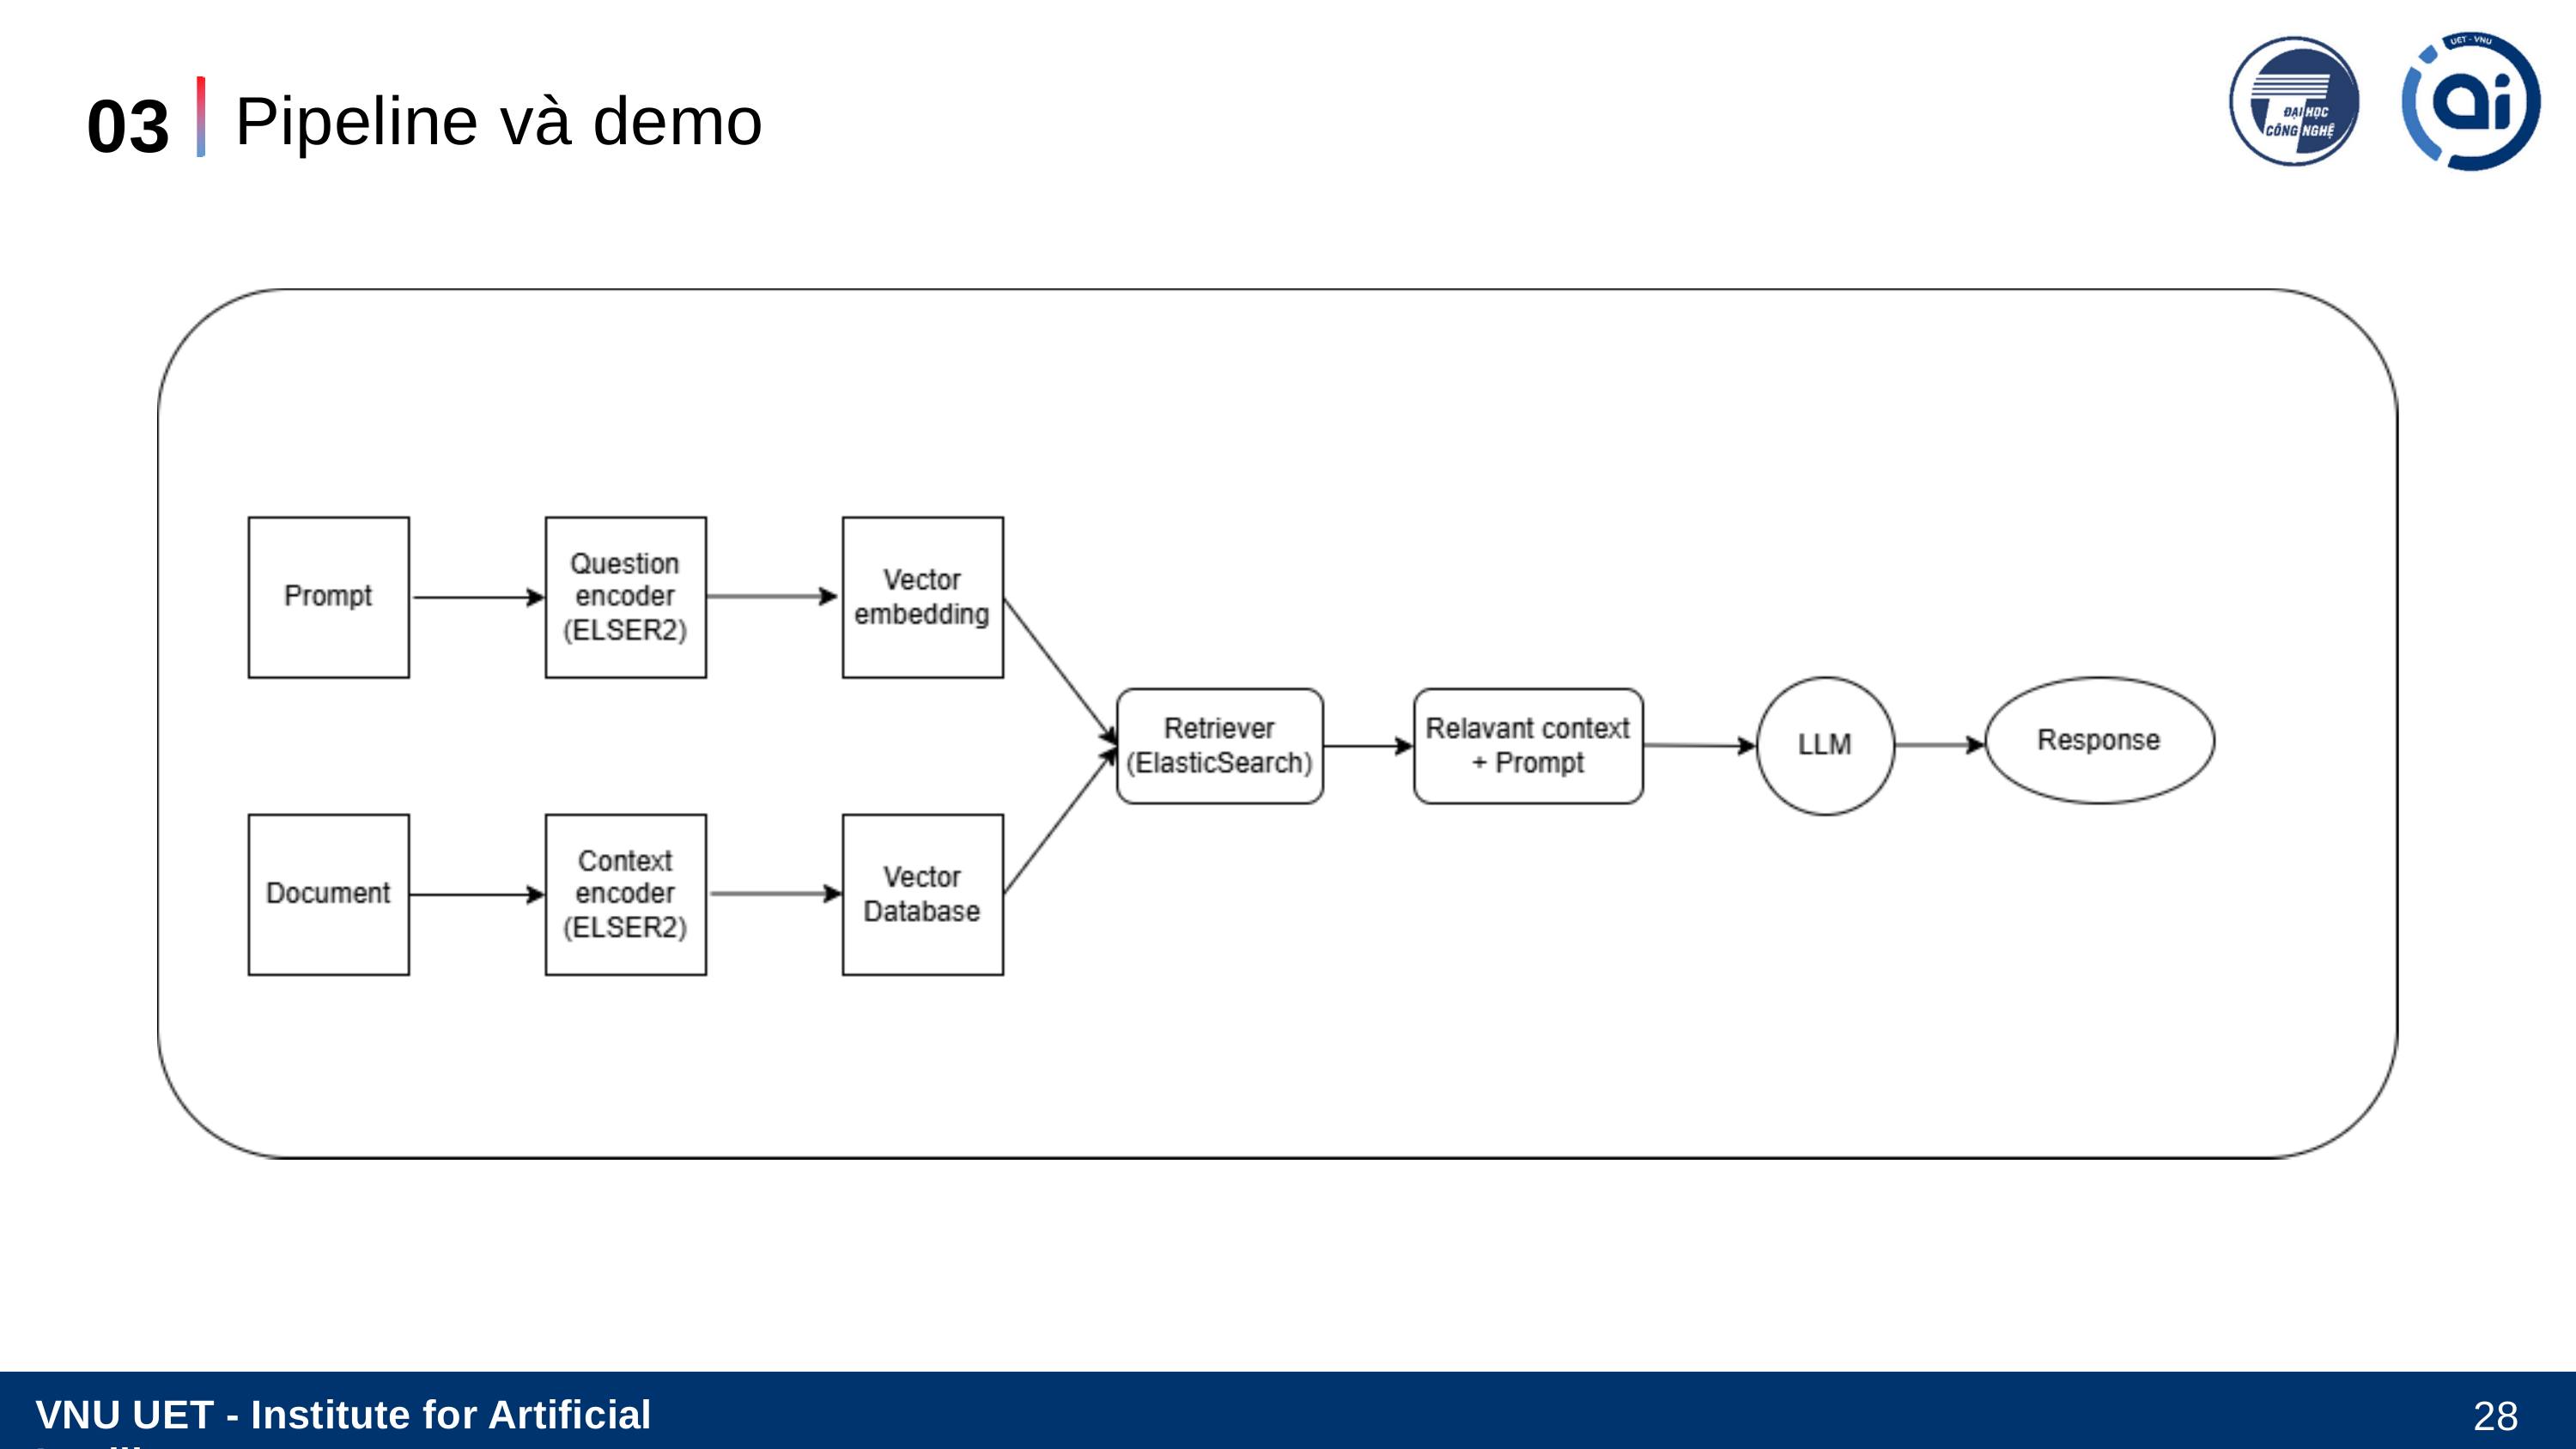

Pipeline và demo

03

VNU UET - Institute for Artificial Intelligence
28